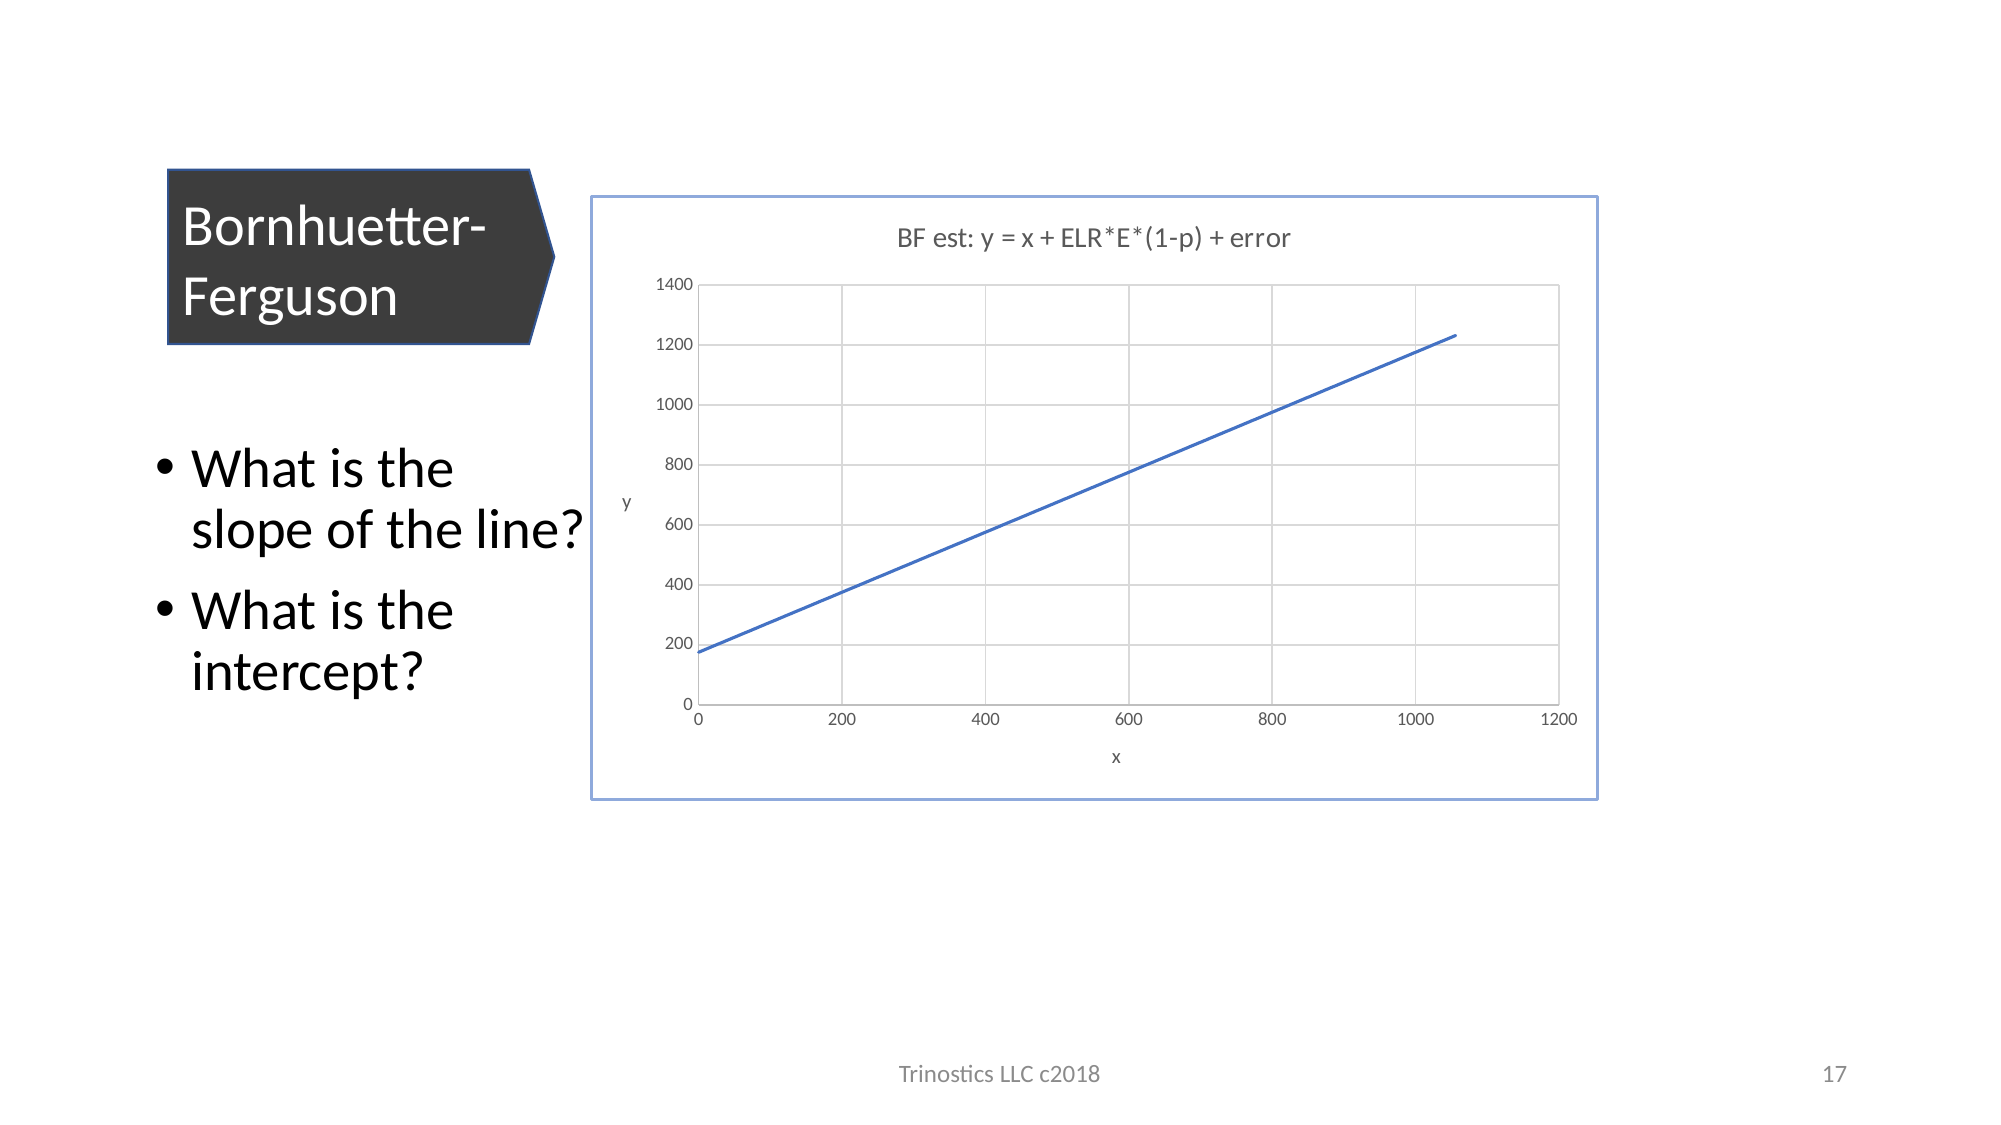

Bornhuetter-Ferguson

### Chart: BF est: y = x + ELR*E*(1-p) + error

| Category | y |
|---|---|
What is the slope of the line?
What is the intercept?
Trinostics LLC c2018
17